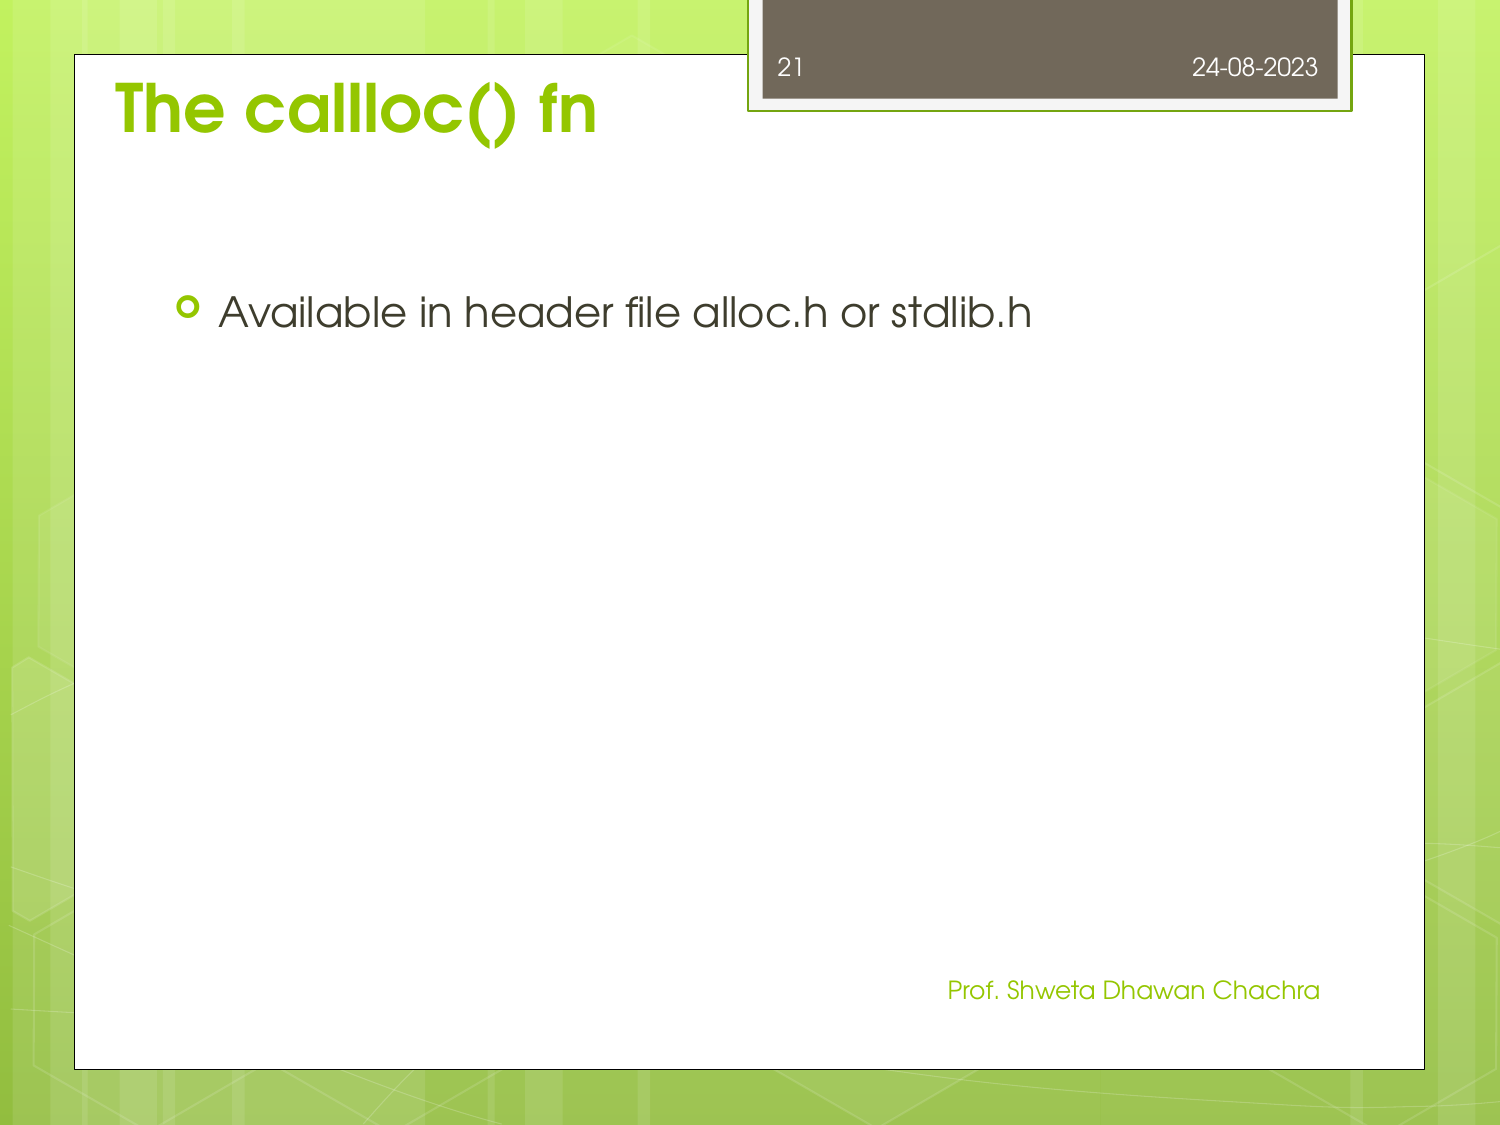

21
24-08-2023
# The callloc() fn

Available in header file alloc.h or stdlib.h

Prof. Shweta Dhawan Chachra